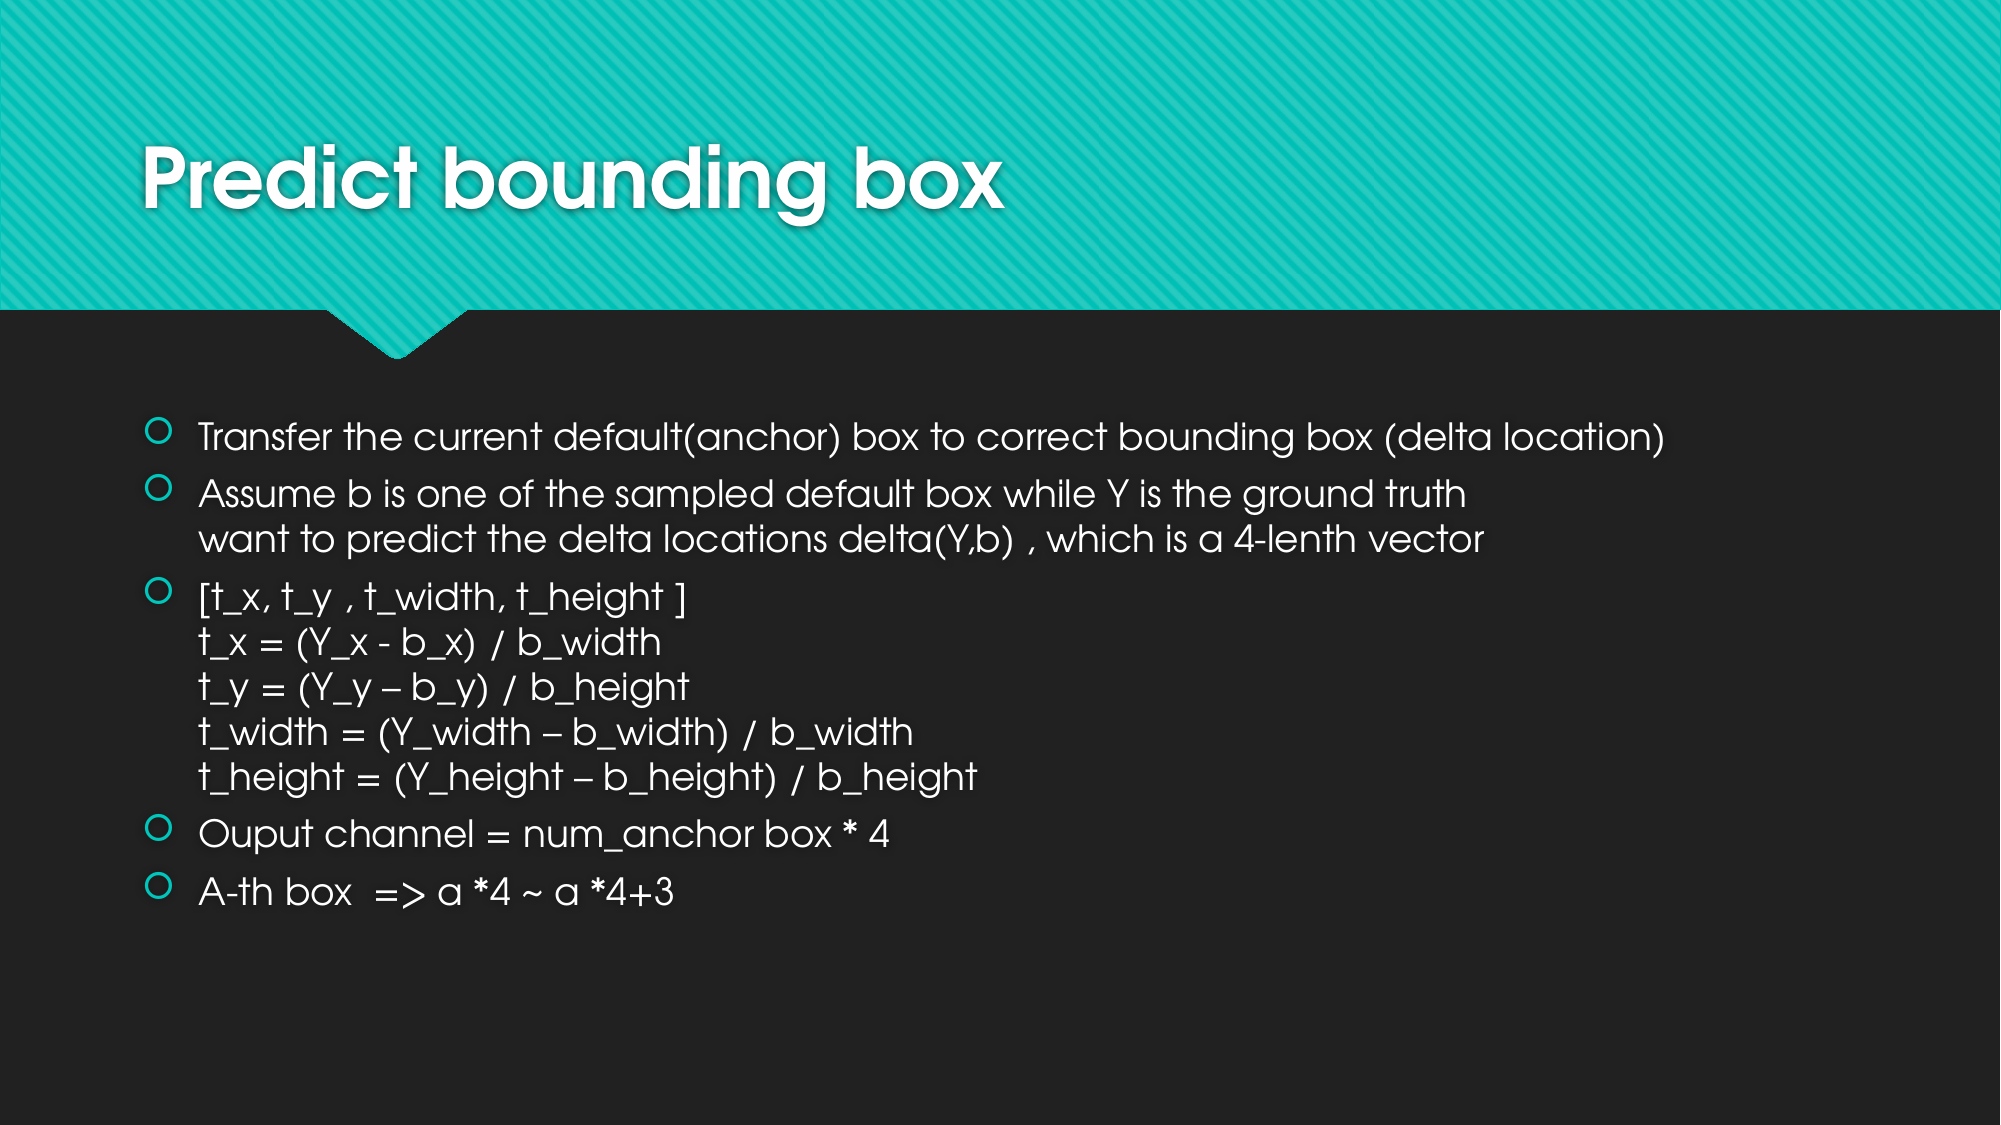

# Predict bounding box
Transfer the current default(anchor) box to correct bounding box (delta location)
Assume b is one of the sampled default box while Y is the ground truth
want to predict the delta locations delta(Y,b) , which is a 4-lenth vector
[t_x, t_y , t_width, t_height ]
t_x = (Y_x - b_x) / b_width
t_y = (Y_y – b_y) / b_height
t_width = (Y_width – b_width) / b_width
t_height = (Y_height – b_height) / b_height
Ouput channel = num_anchor box * 4
A-th box  => a *4 ~ a *4+3